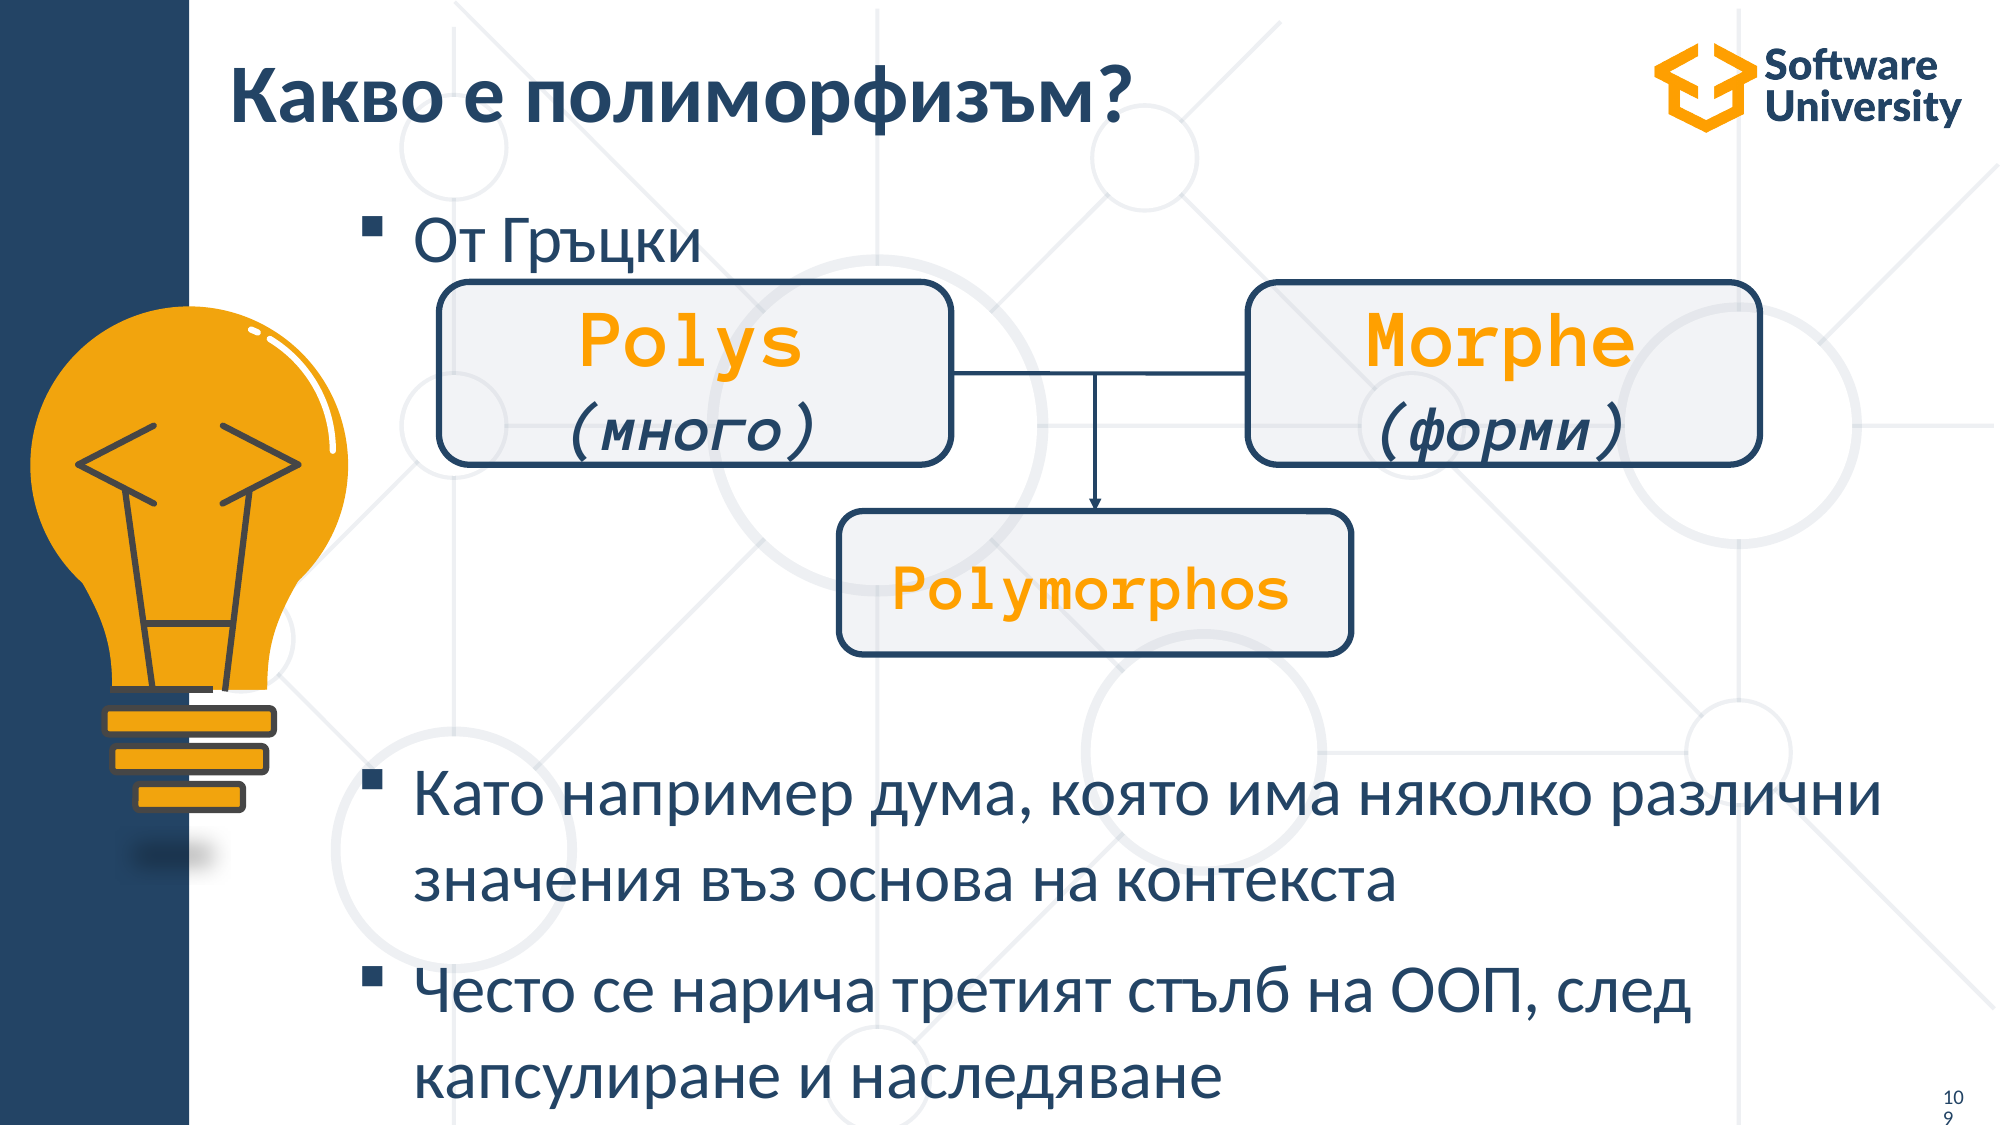

# Какво е полиморфизъм?
От Гръцки

Като например дума, която има няколко различни значения въз основа на контекста
Често се нарича третият стълб на ООП, след капсулиране и наследяване
Polys
(много)
Morphe
(форми)
Polymorphos
109